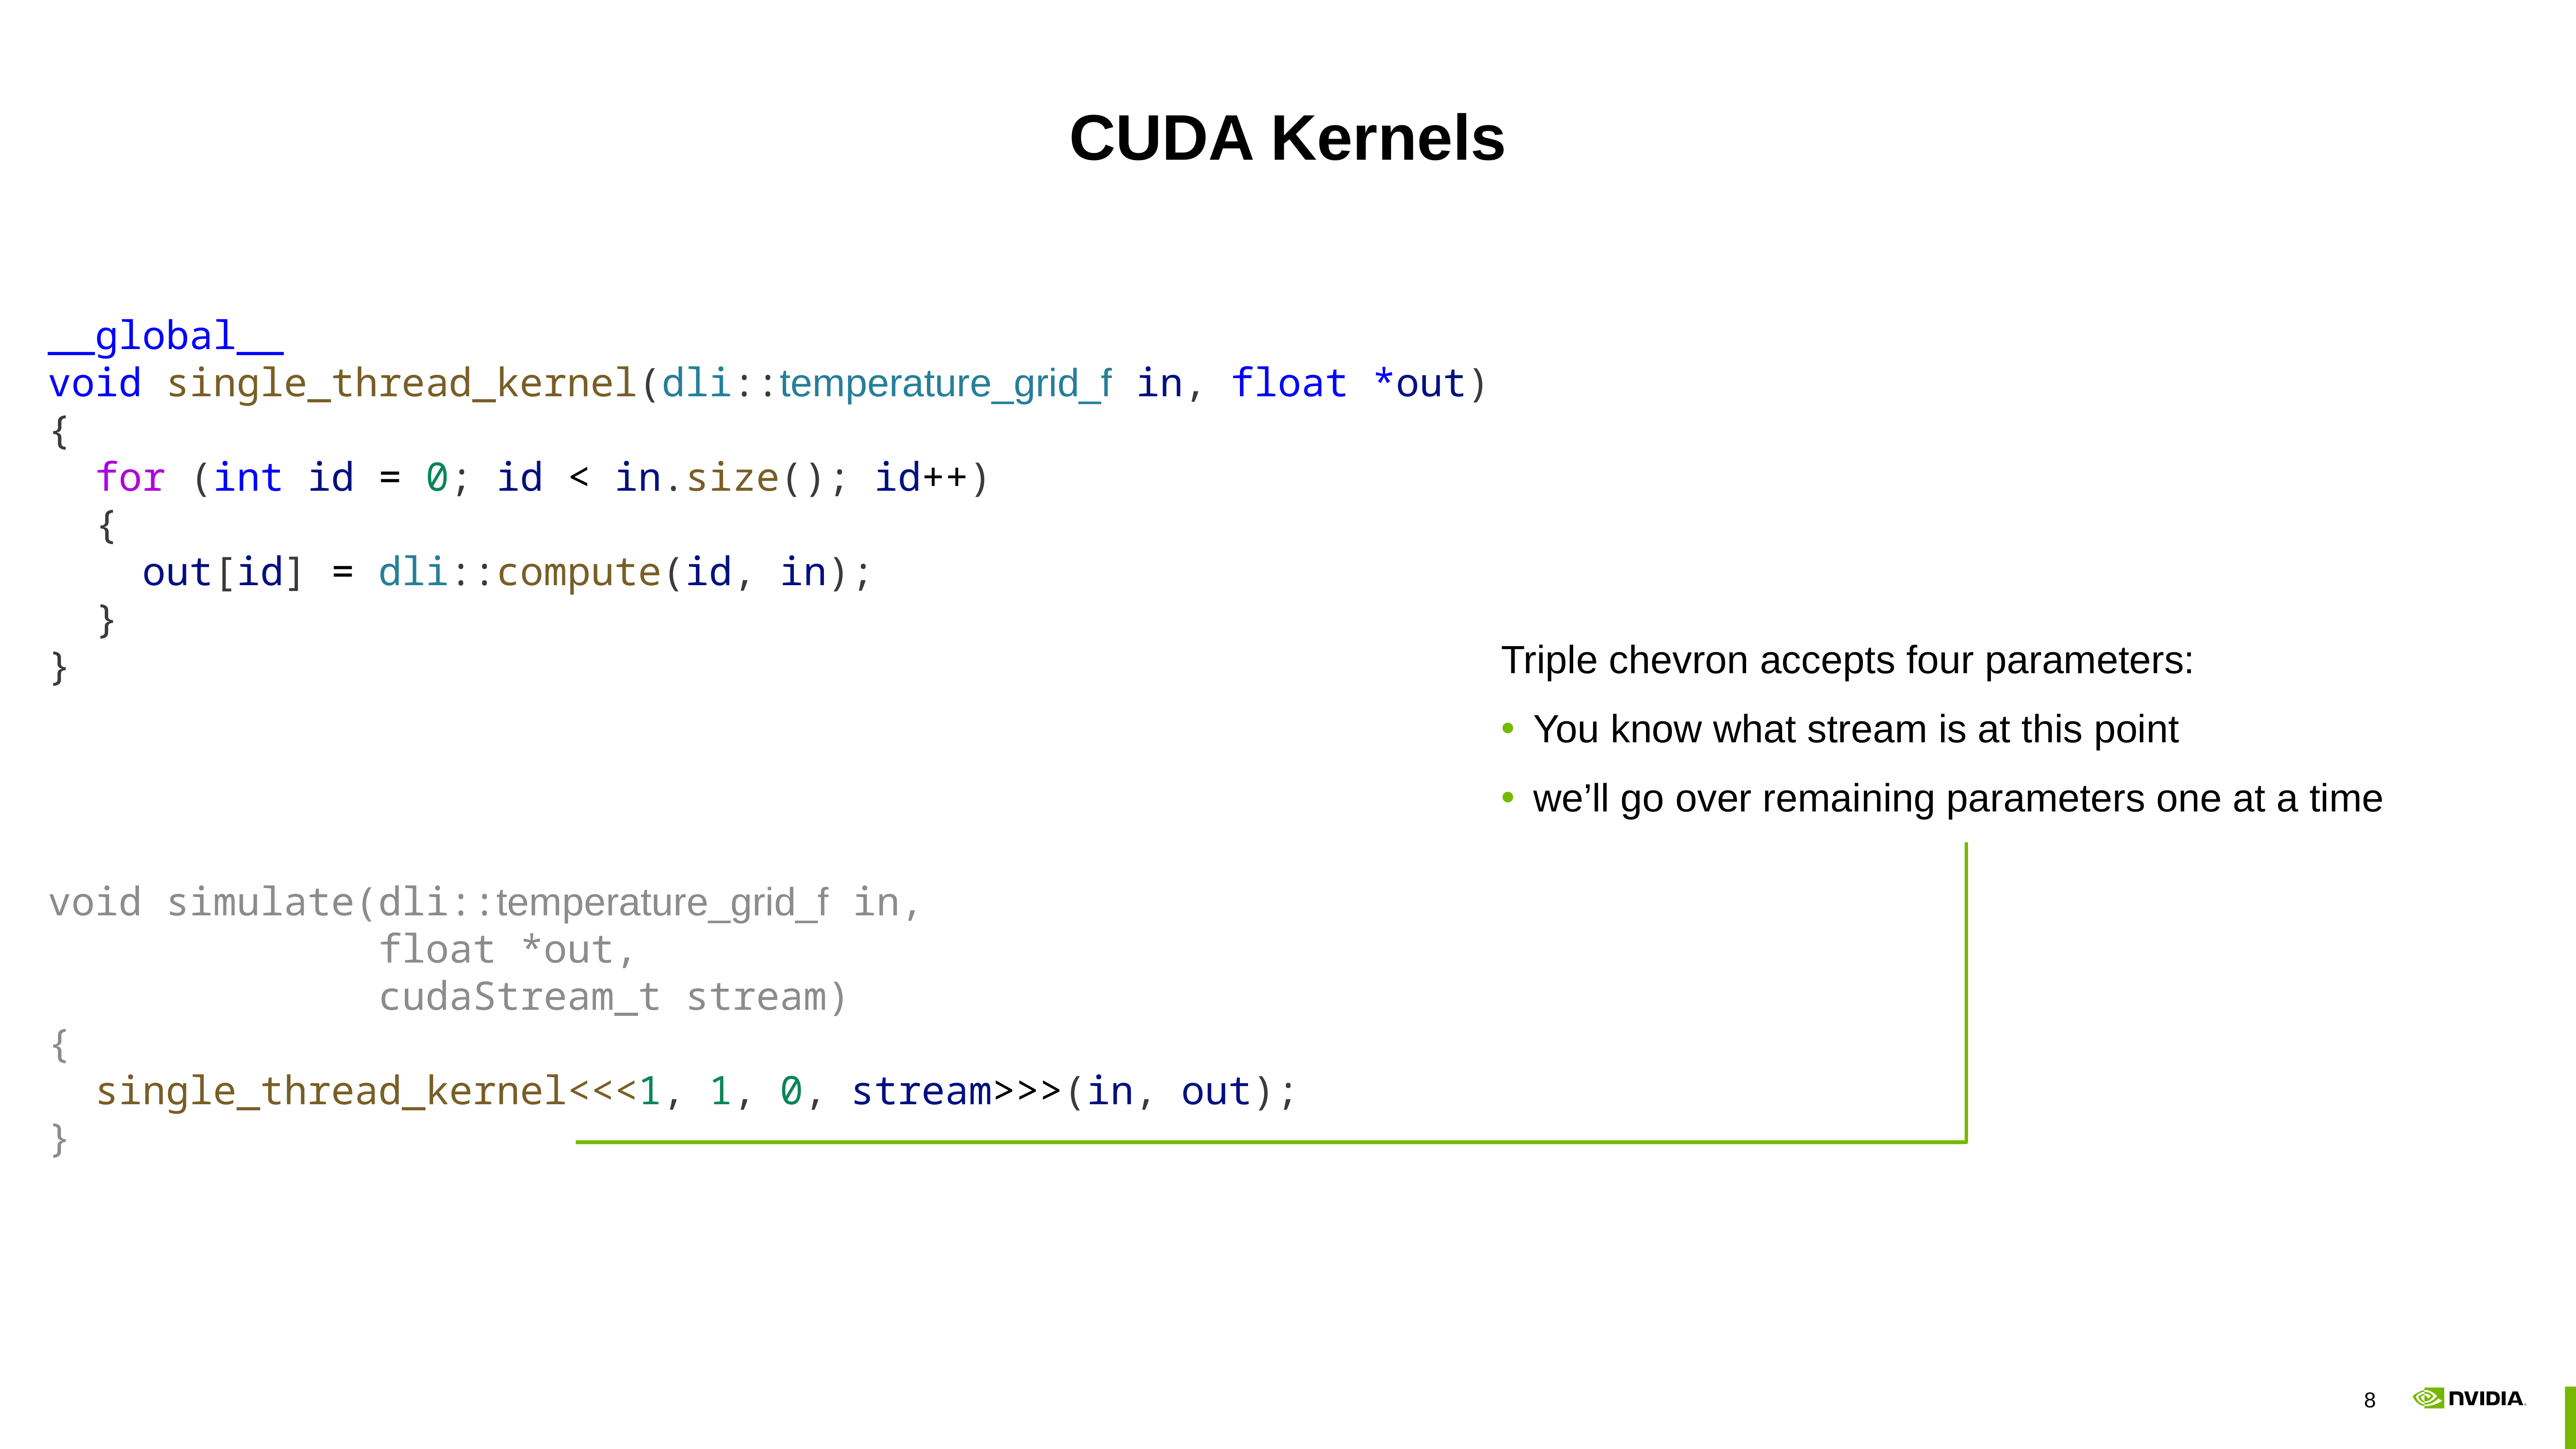

# CUDA Kernels
__global__
void single_thread_kernel(dli::temperature_grid_f in, float *out)
{
  for (int id = 0; id < in.size(); id++)
  {
    out[id] = dli::compute(id, in);
  }
}

void simulate(dli::temperature_grid_f in,
              float *out,
              cudaStream_t stream)
{
  single_thread_kernel<<<1, 1, 0, stream>>>(in, out);
}
Triple chevron accepts four parameters:
You know what stream is at this point
we’ll go over remaining parameters one at a time